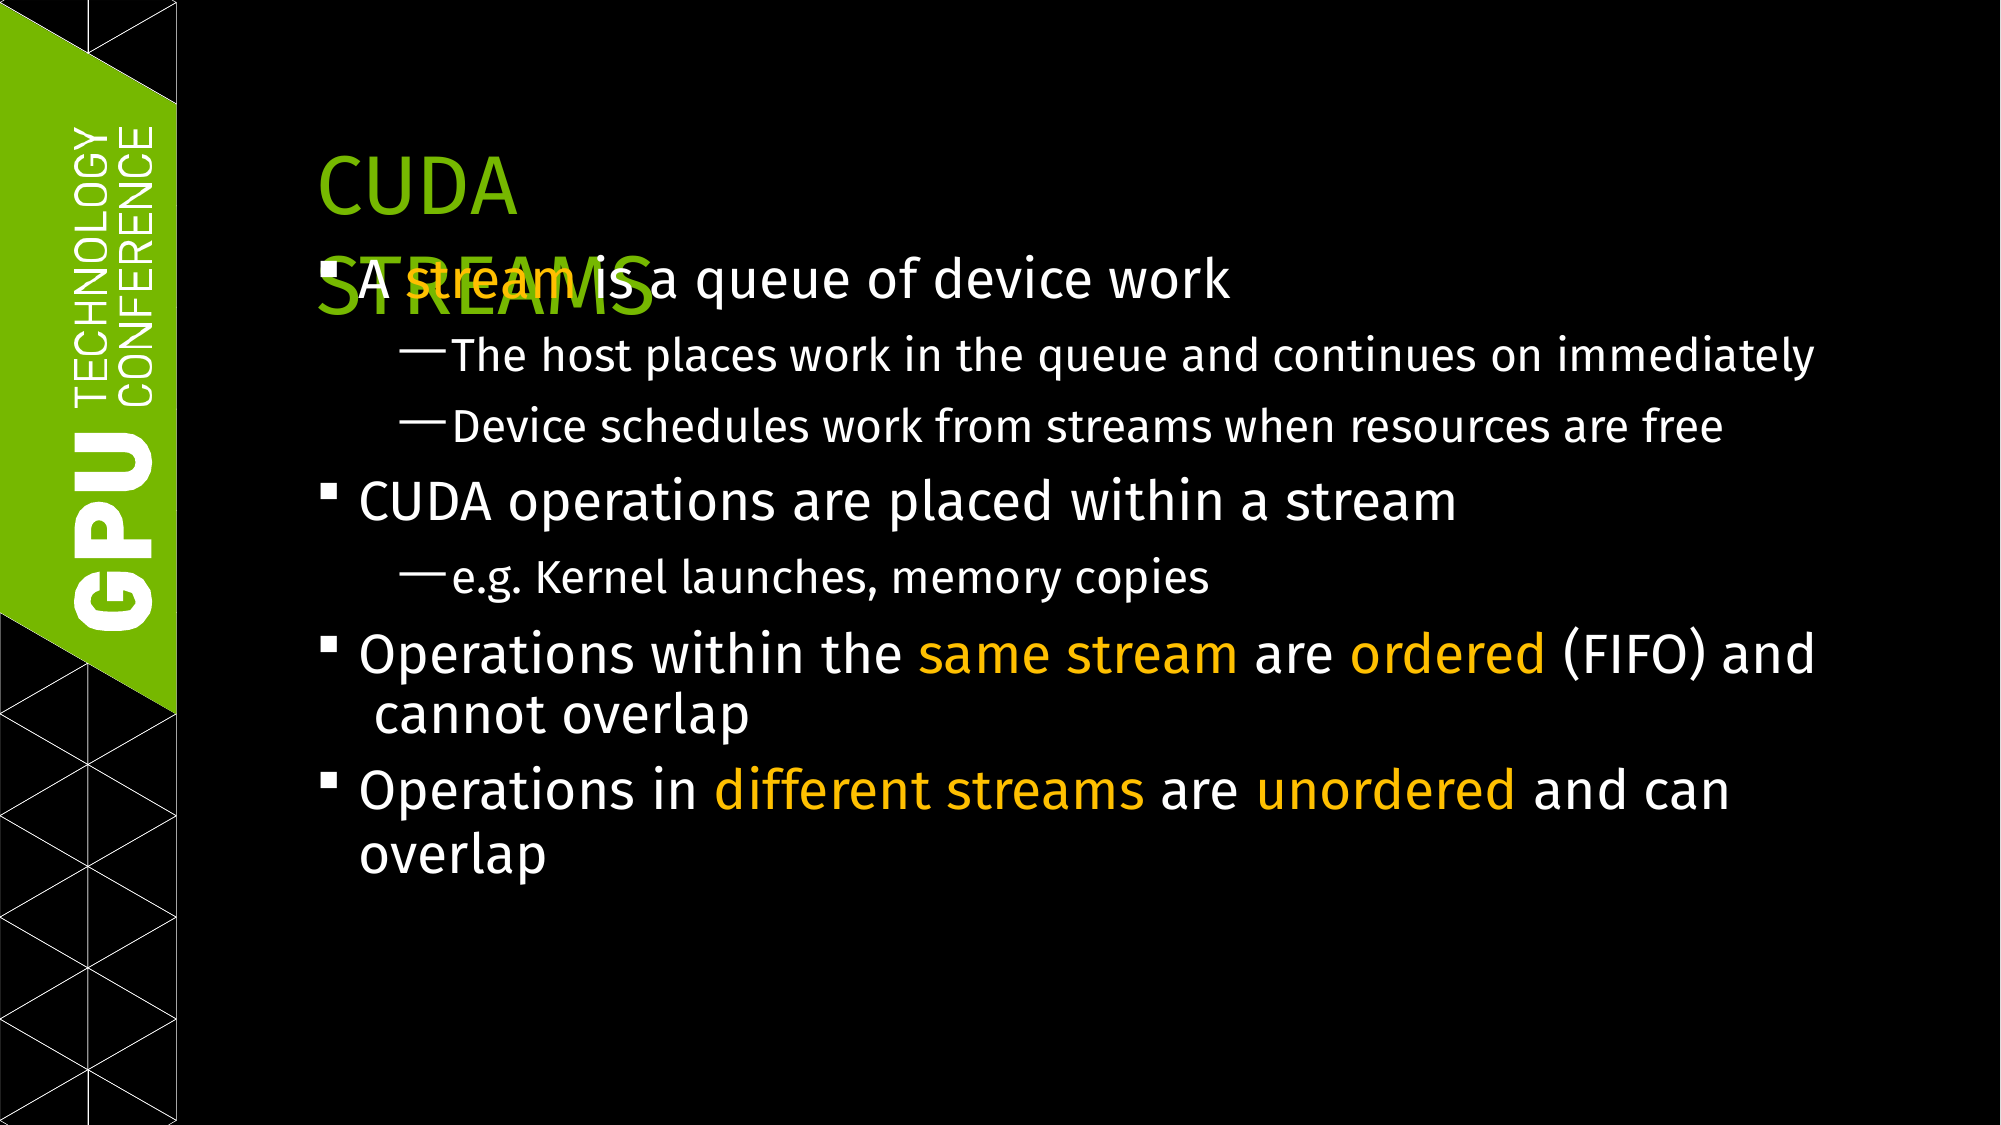

# CUDA STREAMS
A stream is a queue of device work
The host places work in the queue and continues on immediately
Device schedules work from streams when resources are free
CUDA operations are placed within a stream
e.g. Kernel launches, memory copies
Operations within the same stream are ordered (FIFO) and  cannot overlap
Operations in different streams are unordered and can
overlap